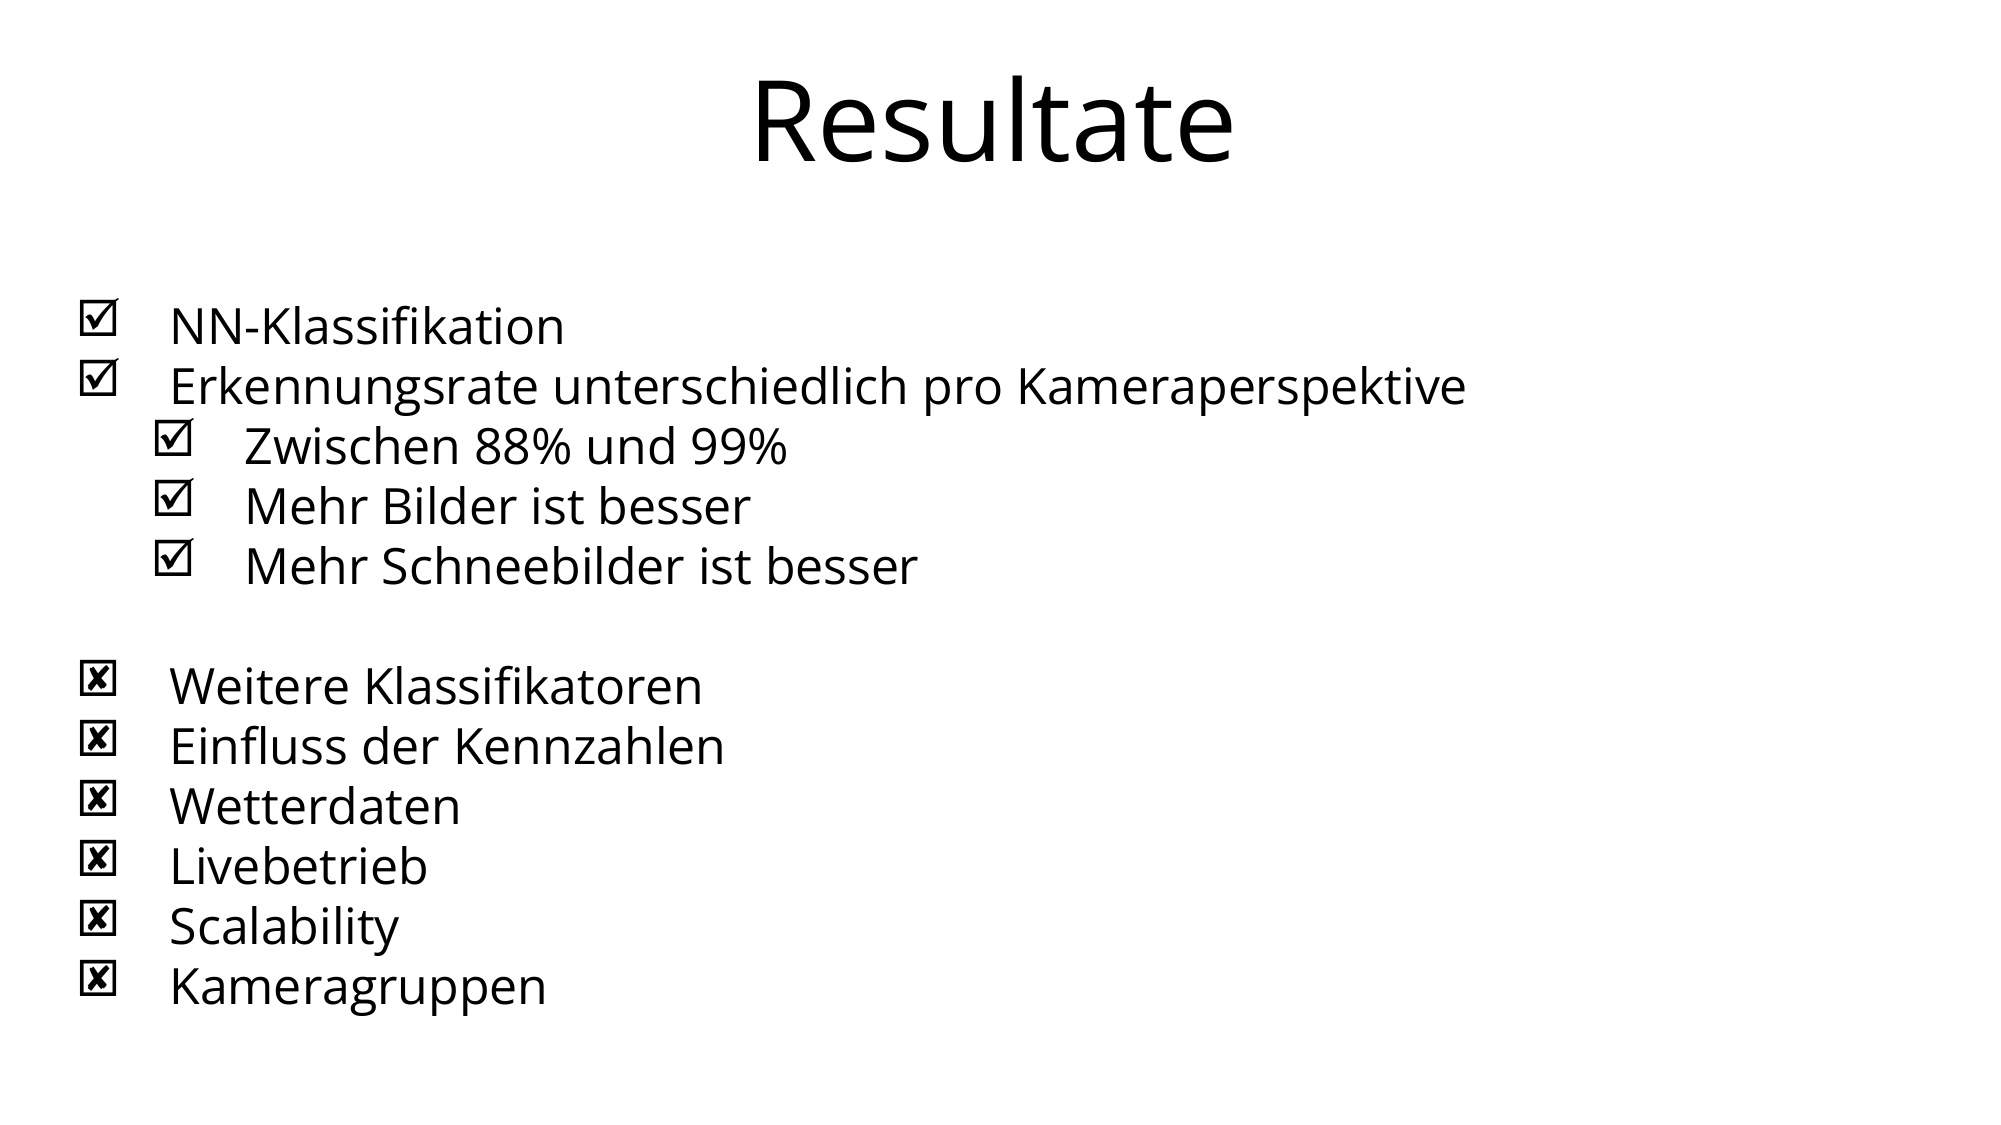

Resultate
NN-Klassifikation
Erkennungsrate unterschiedlich pro Kameraperspektive
Zwischen 88% und 99%
Mehr Bilder ist besser
Mehr Schneebilder ist besser
Weitere Klassifikatoren
Einfluss der Kennzahlen
Wetterdaten
Livebetrieb
Scalability
Kameragruppen